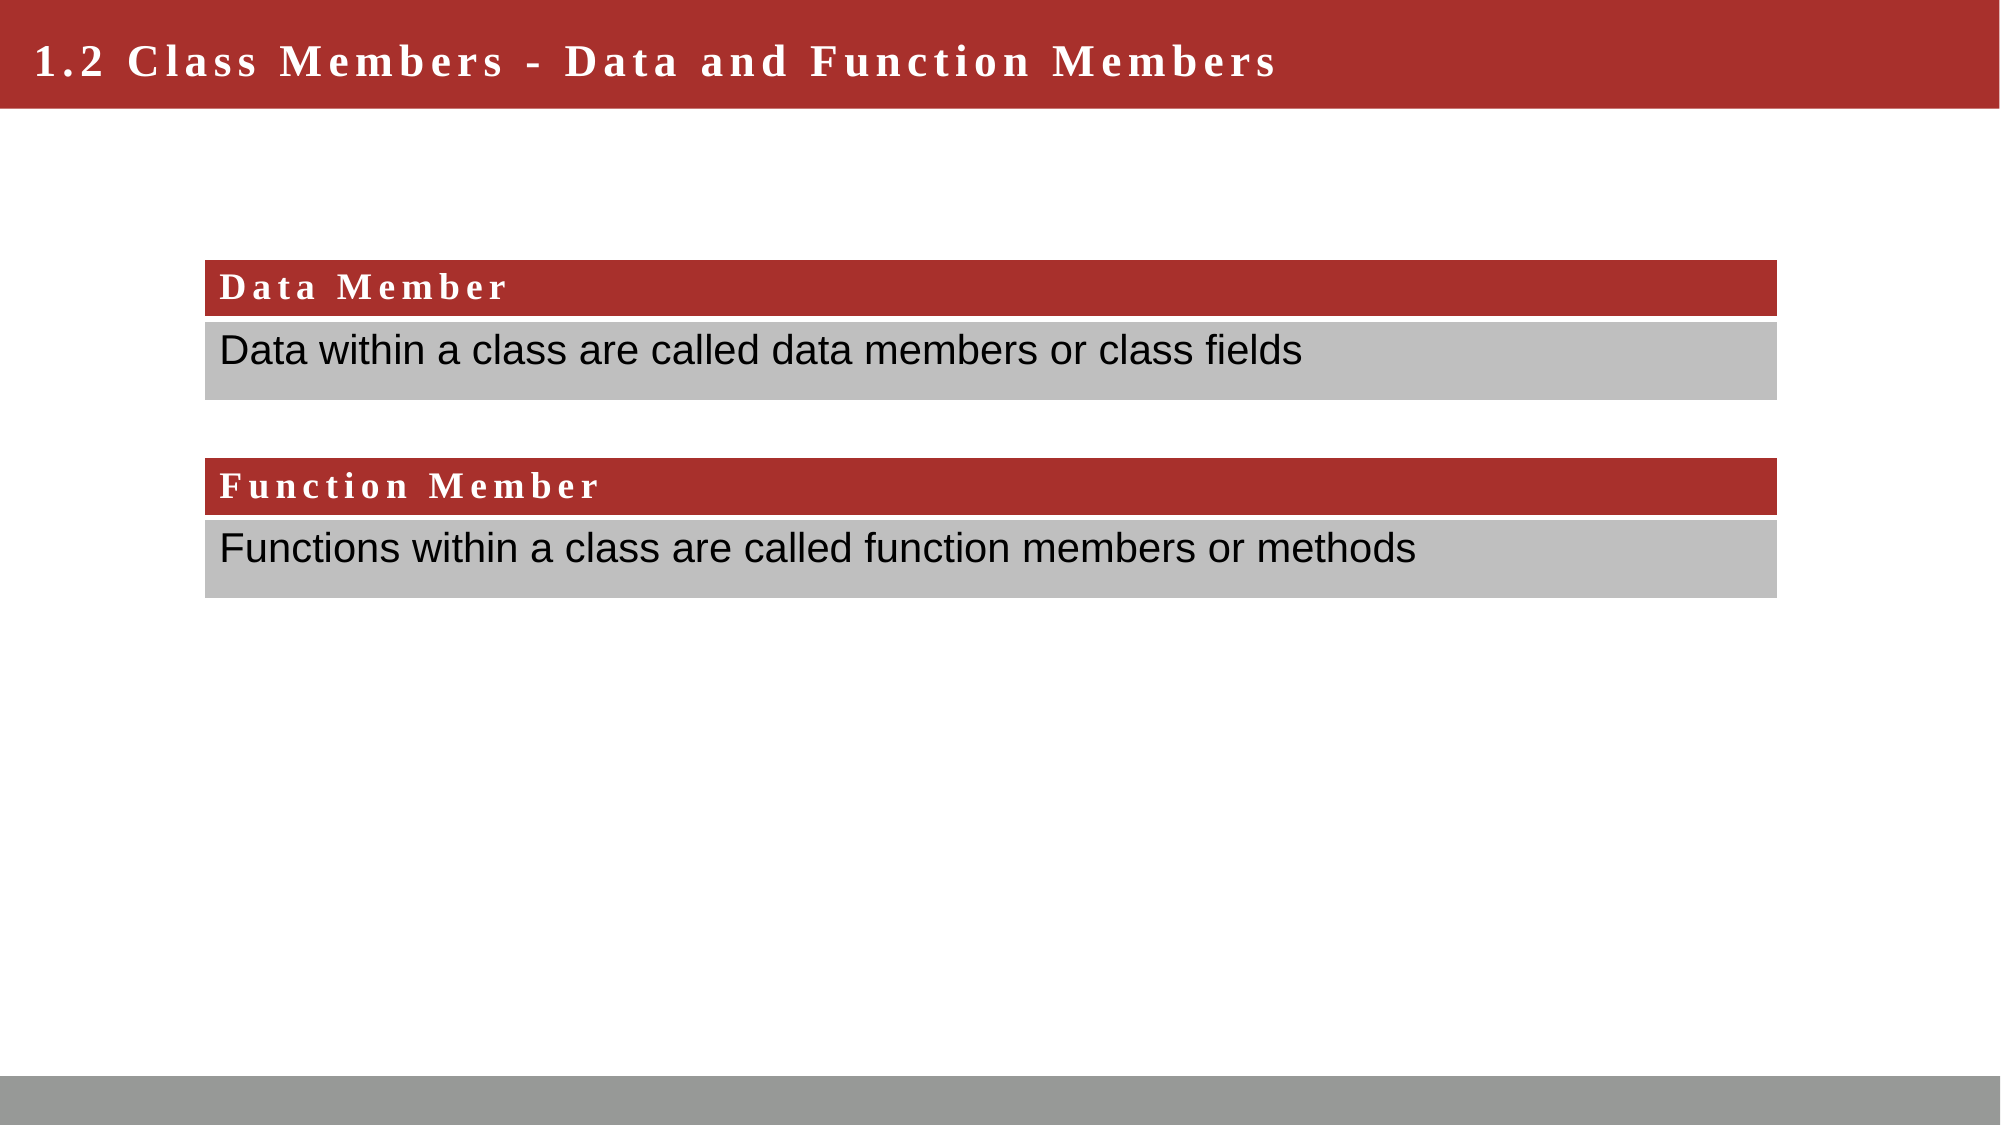

# 1.2 Class Members - Data and Function Members
| Data Member |
| --- |
| Data within a class are called data members or class fields |
| Function Member |
| --- |
| Functions within a class are called function members or methods |
4